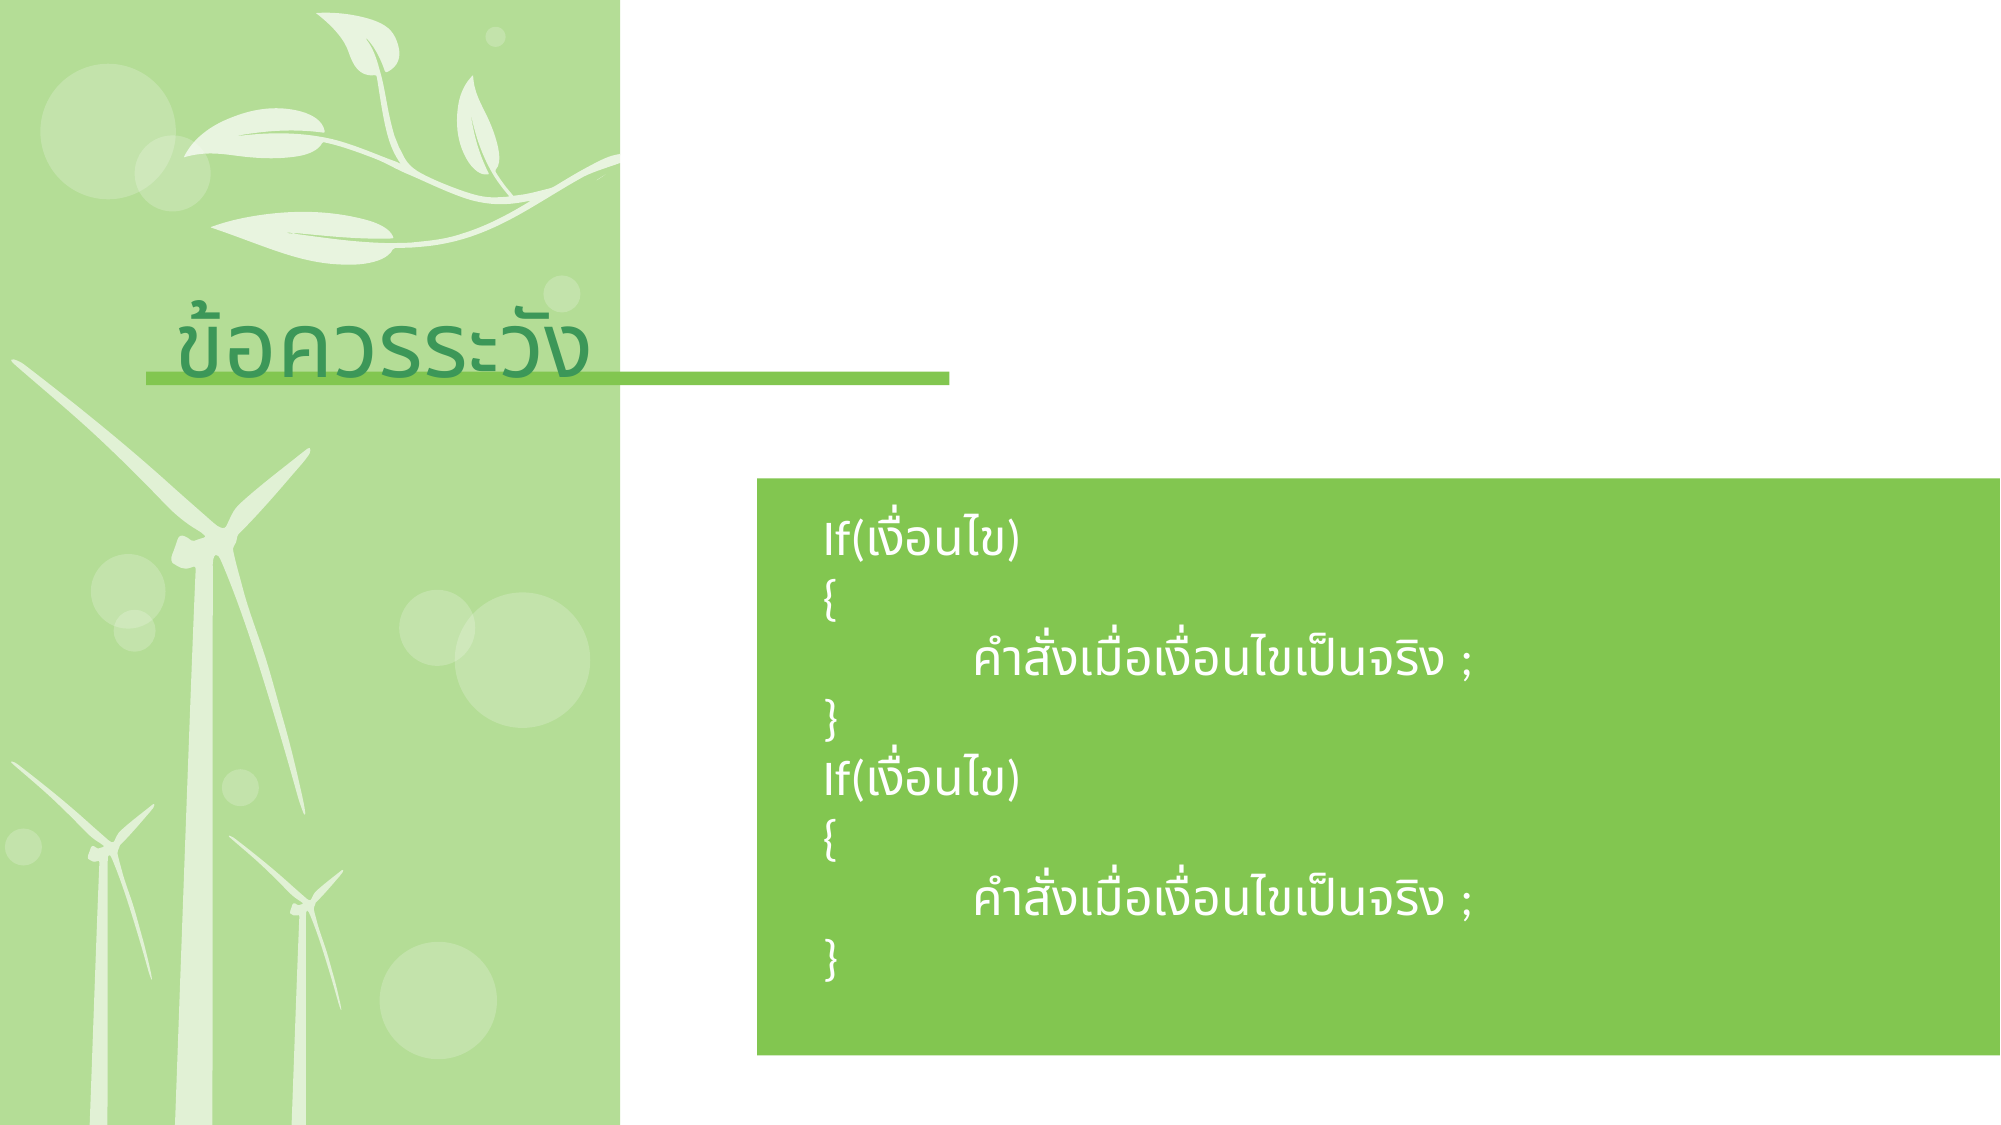

ข้อควรระวัง

If(เงื่อนไข)
{
	คำสั่งเมื่อเงื่อนไขเป็นจริง ;
}
If(เงื่อนไข)
{
	คำสั่งเมื่อเงื่อนไขเป็นจริง ;
}